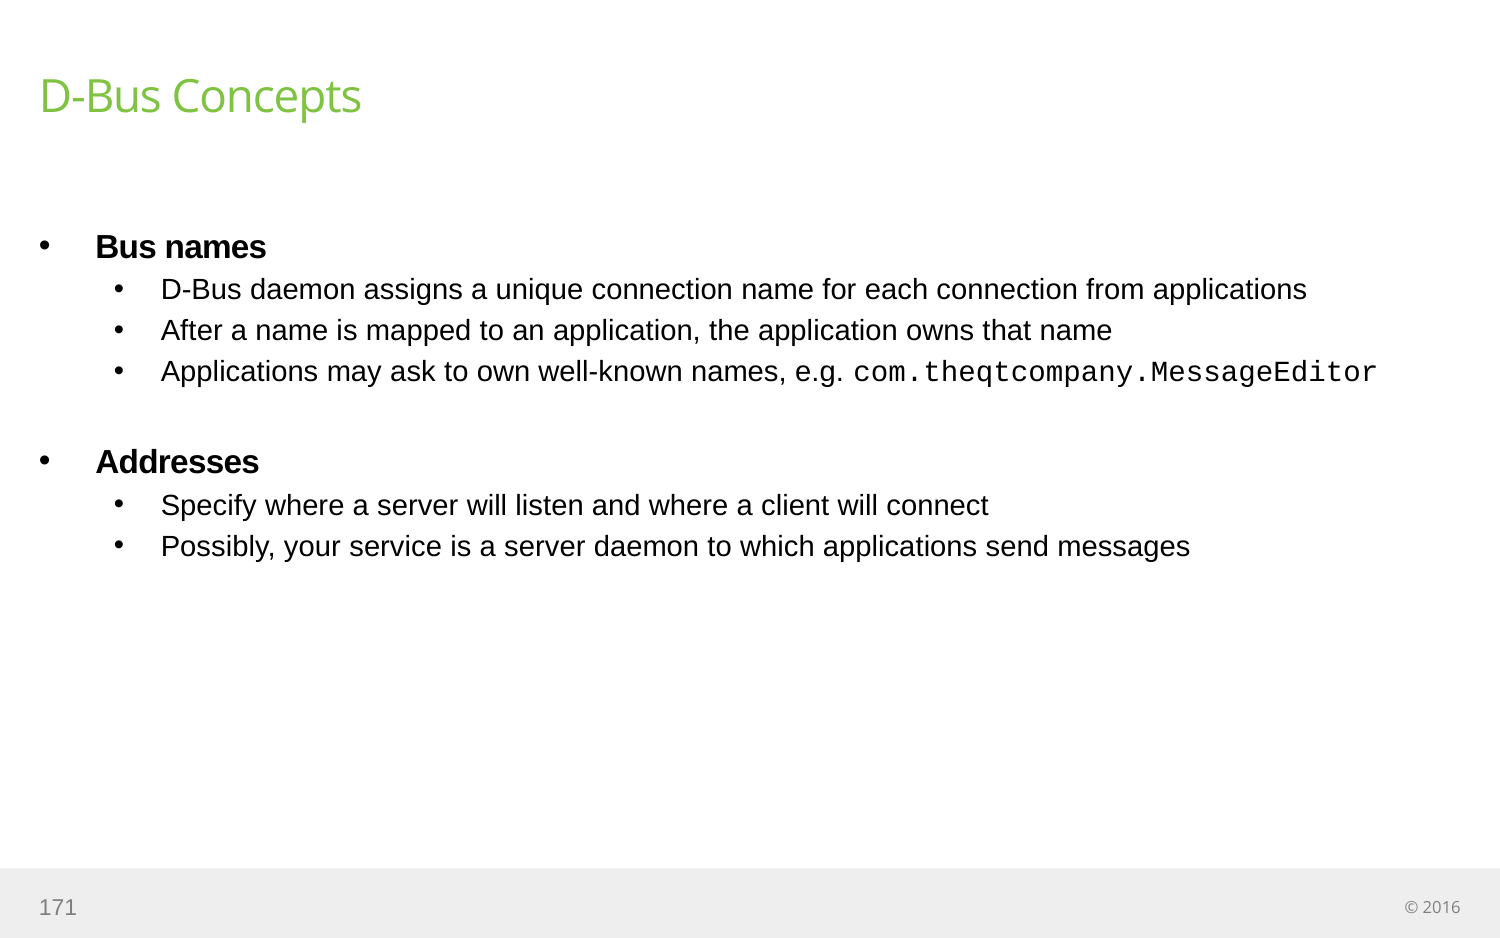

# D-Bus Concepts
Bus names
D-Bus daemon assigns a unique connection name for each connection from applications
After a name is mapped to an application, the application owns that name
Applications may ask to own well-known names, e.g. com.theqtcompany.MessageEditor

Addresses
Specify where a server will listen and where a client will connect
Possibly, your service is a server daemon to which applications send messages

171
© 2016